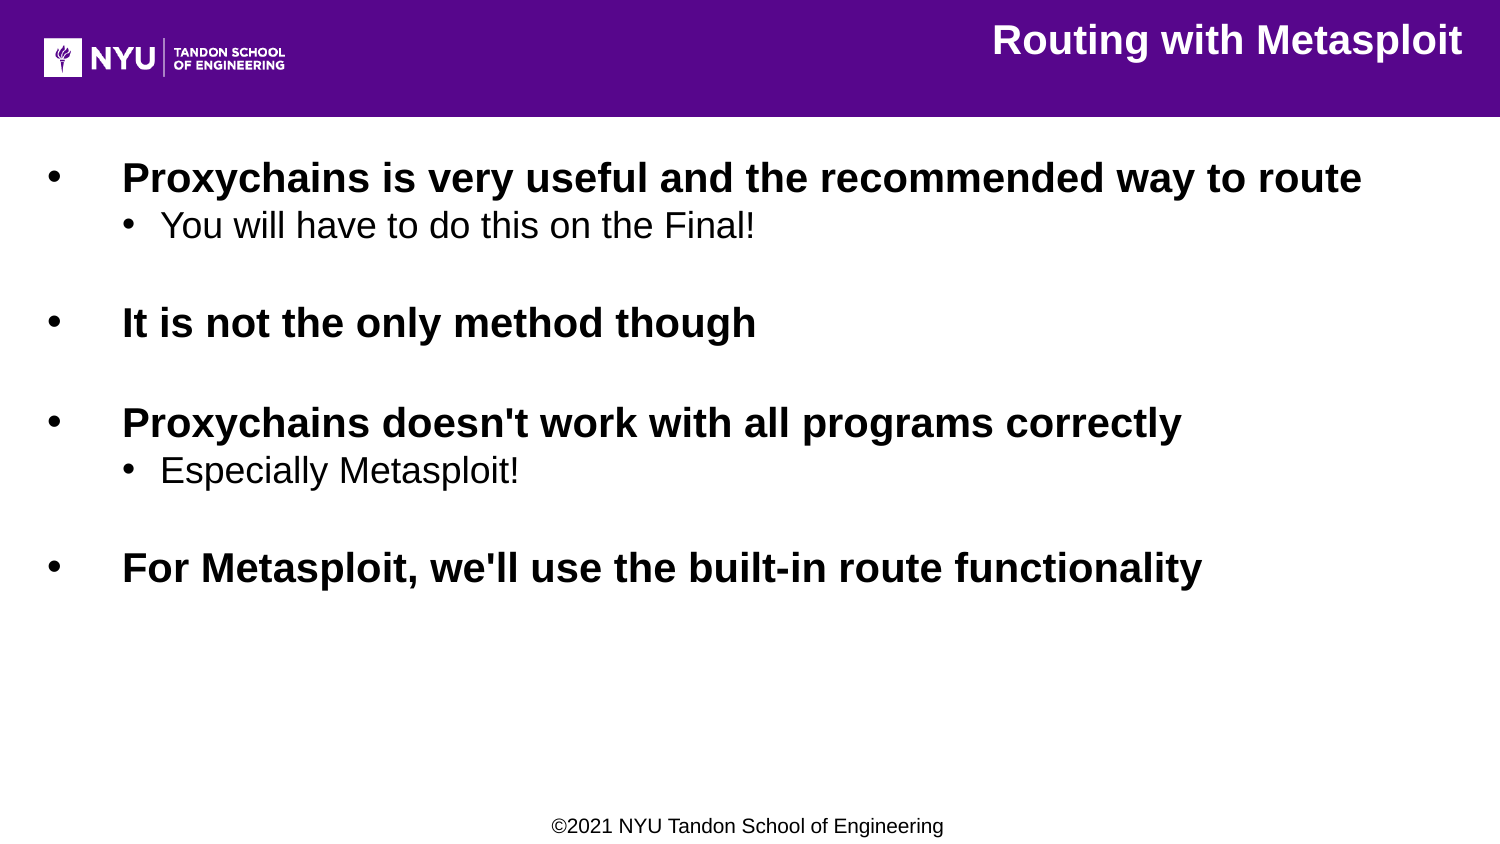

Routing with Metasploit
Proxychains is very useful and the recommended way to route
You will have to do this on the Final!

It is not the only method though

Proxychains doesn't work with all programs correctly
Especially Metasploit!

For Metasploit, we'll use the built-in route functionality